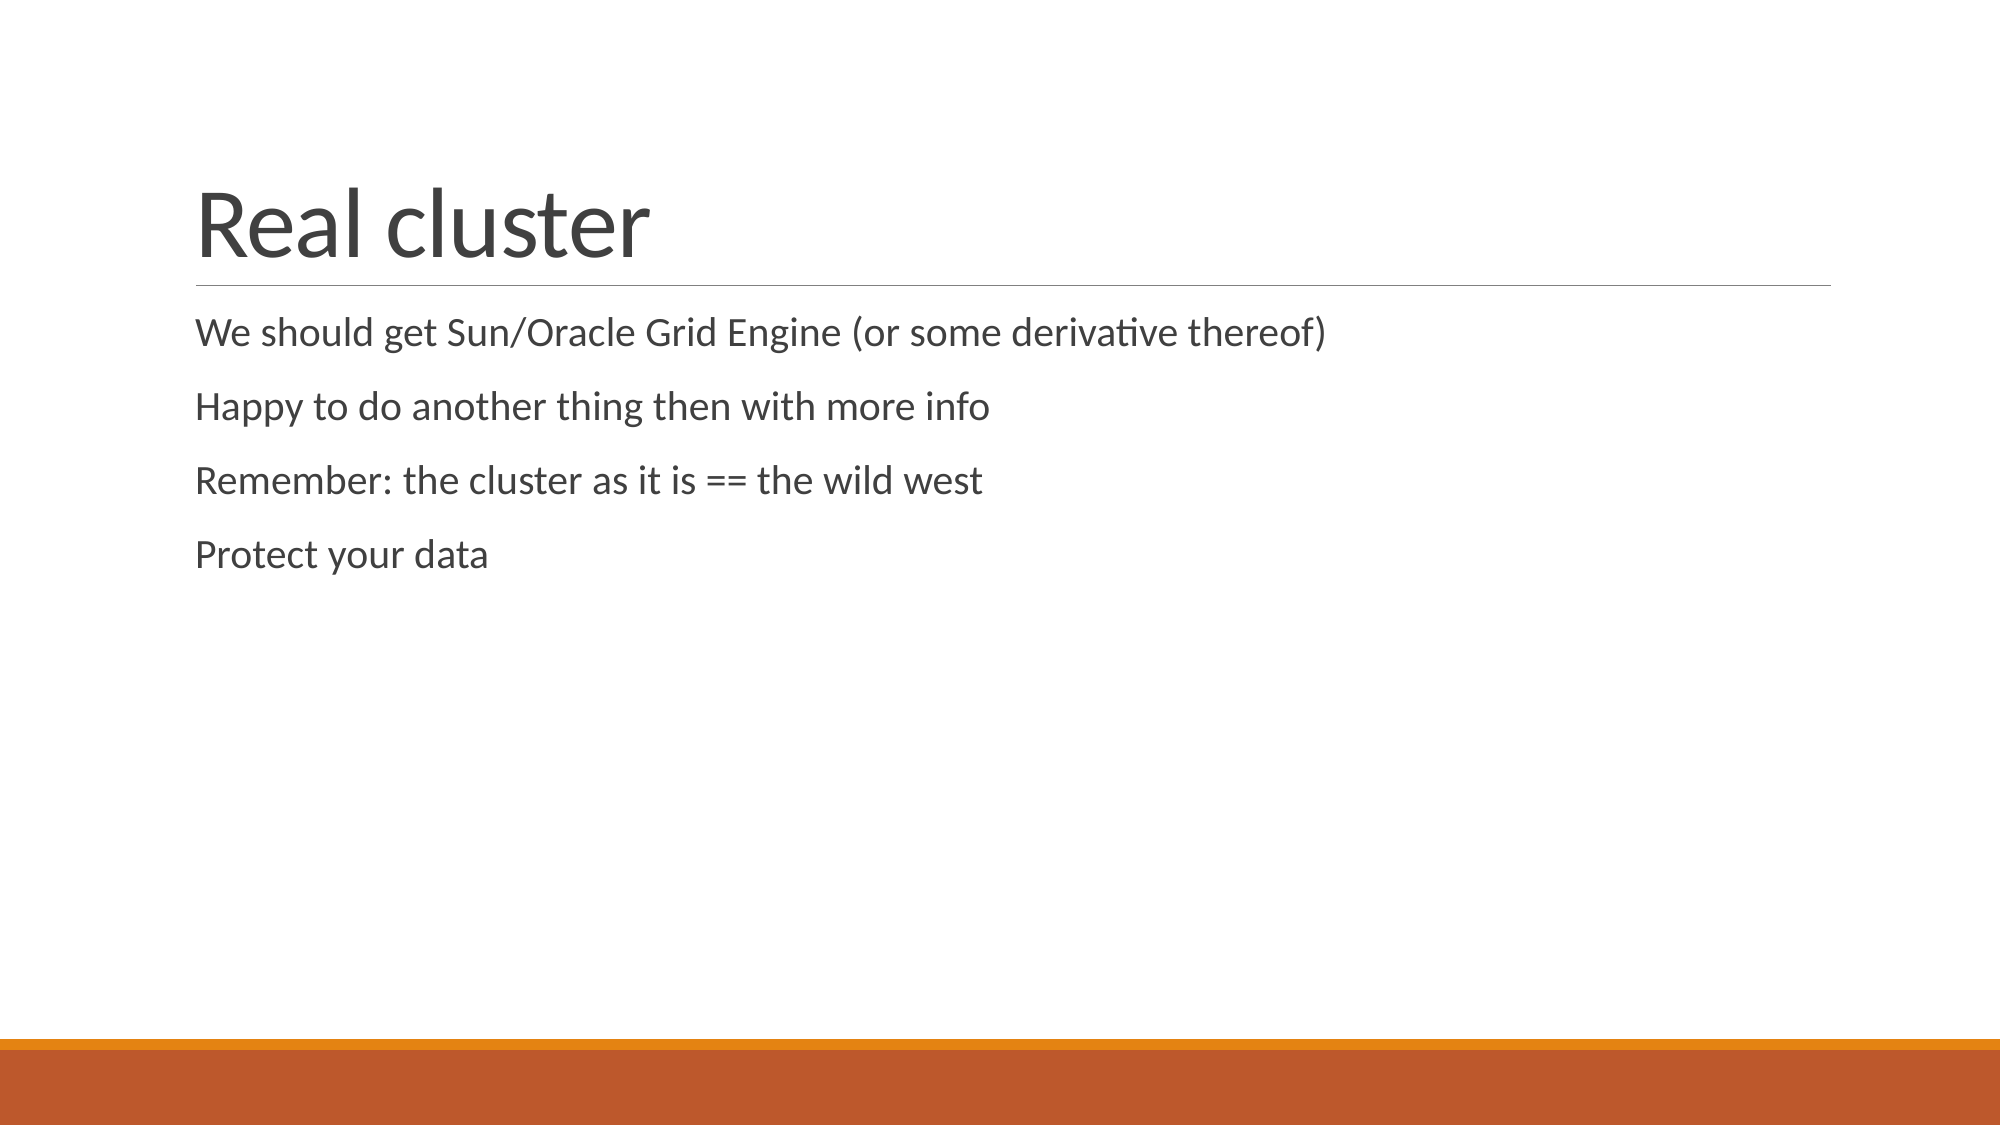

# Real cluster
We should get Sun/Oracle Grid Engine (or some derivative thereof)
Happy to do another thing then with more info
Remember: the cluster as it is == the wild west
Protect your data